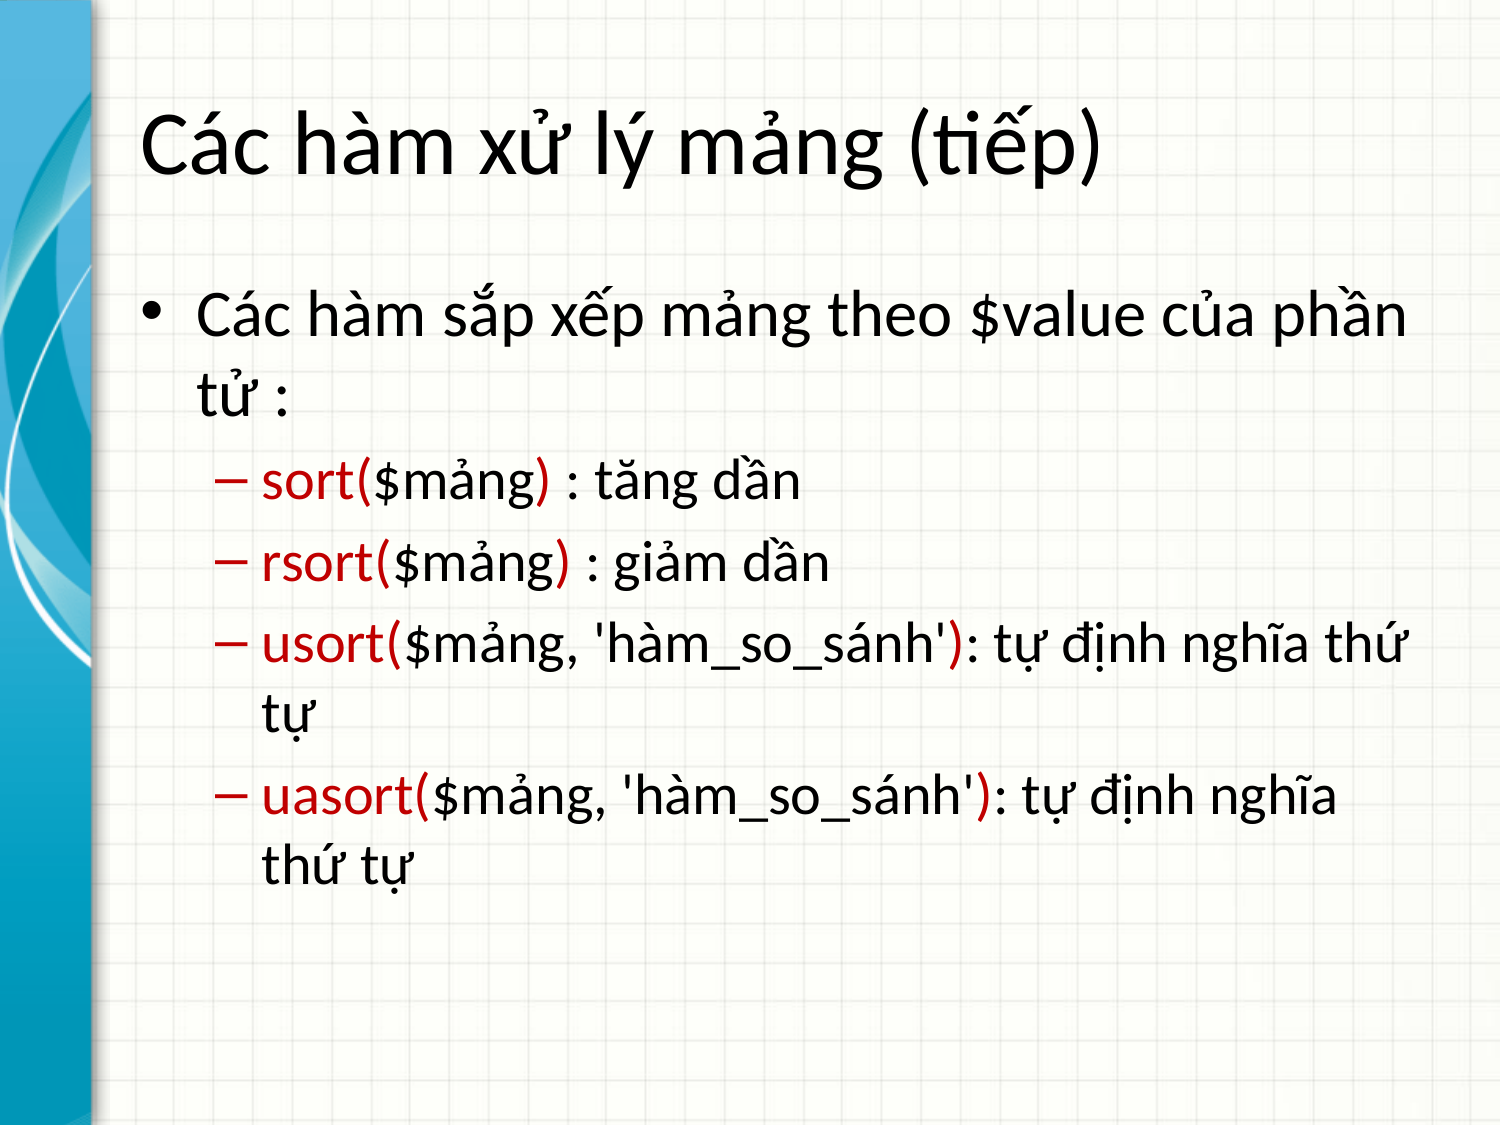

# Các hàm xử lý mảng (tiếp)
Các hàm sắp xếp mảng theo $value của phần tử :
sort($mảng) : tăng dần
rsort($mảng) : giảm dần
usort($mảng, 'hàm_so_sánh'): tự định nghĩa thứ tự
uasort($mảng, 'hàm_so_sánh'): tự định nghĩa thứ tự